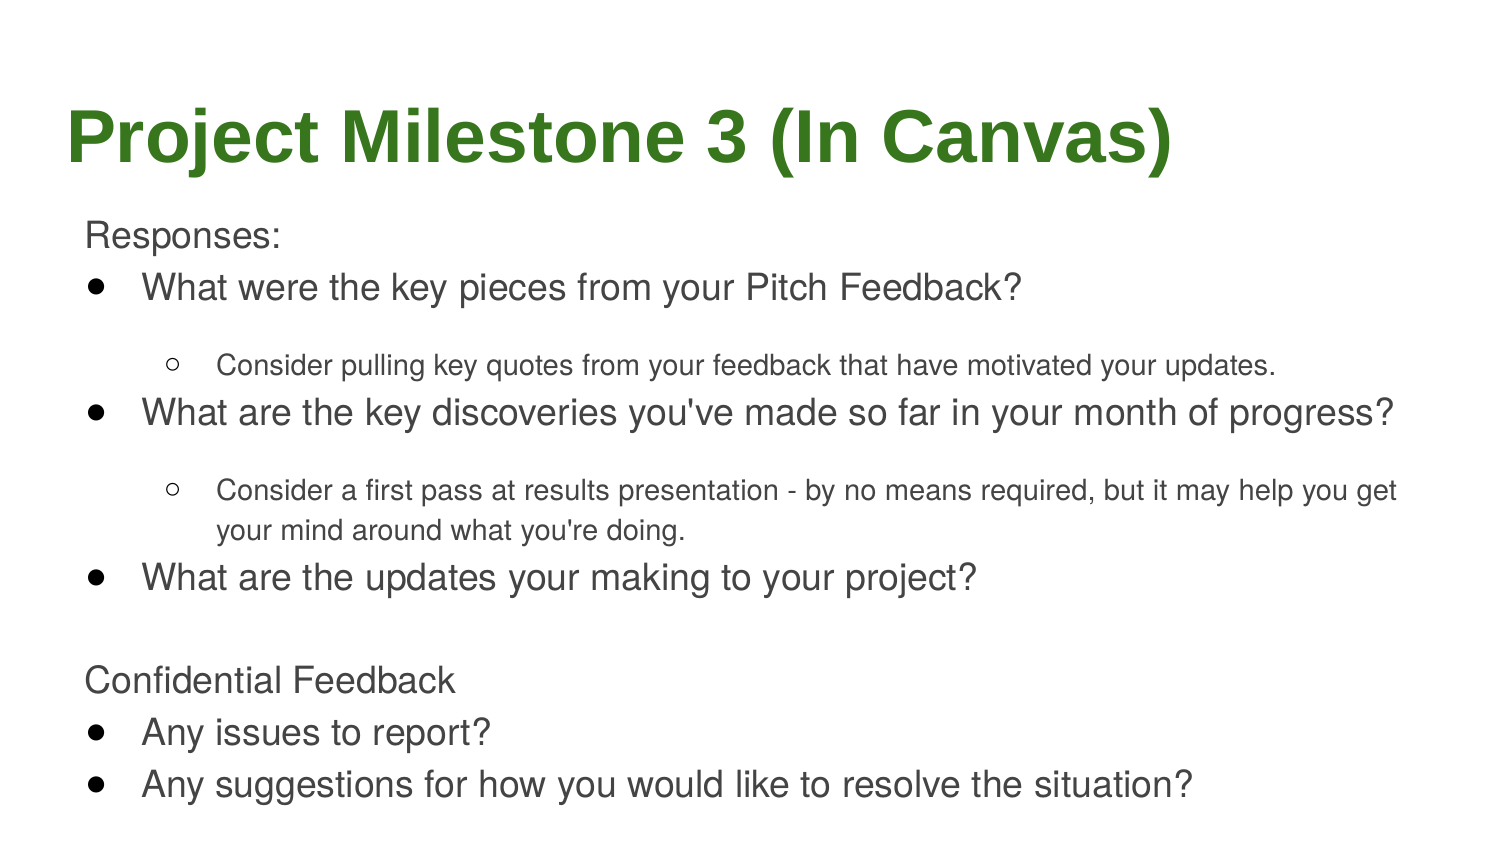

# Project Milestone 3 (In Canvas)
Responses:
What were the key pieces from your Pitch Feedback?
Consider pulling key quotes from your feedback that have motivated your updates.
What are the key discoveries you've made so far in your month of progress?
Consider a first pass at results presentation - by no means required, but it may help you get your mind around what you're doing.
What are the updates your making to your project?

Confidential Feedback
Any issues to report?
Any suggestions for how you would like to resolve the situation?